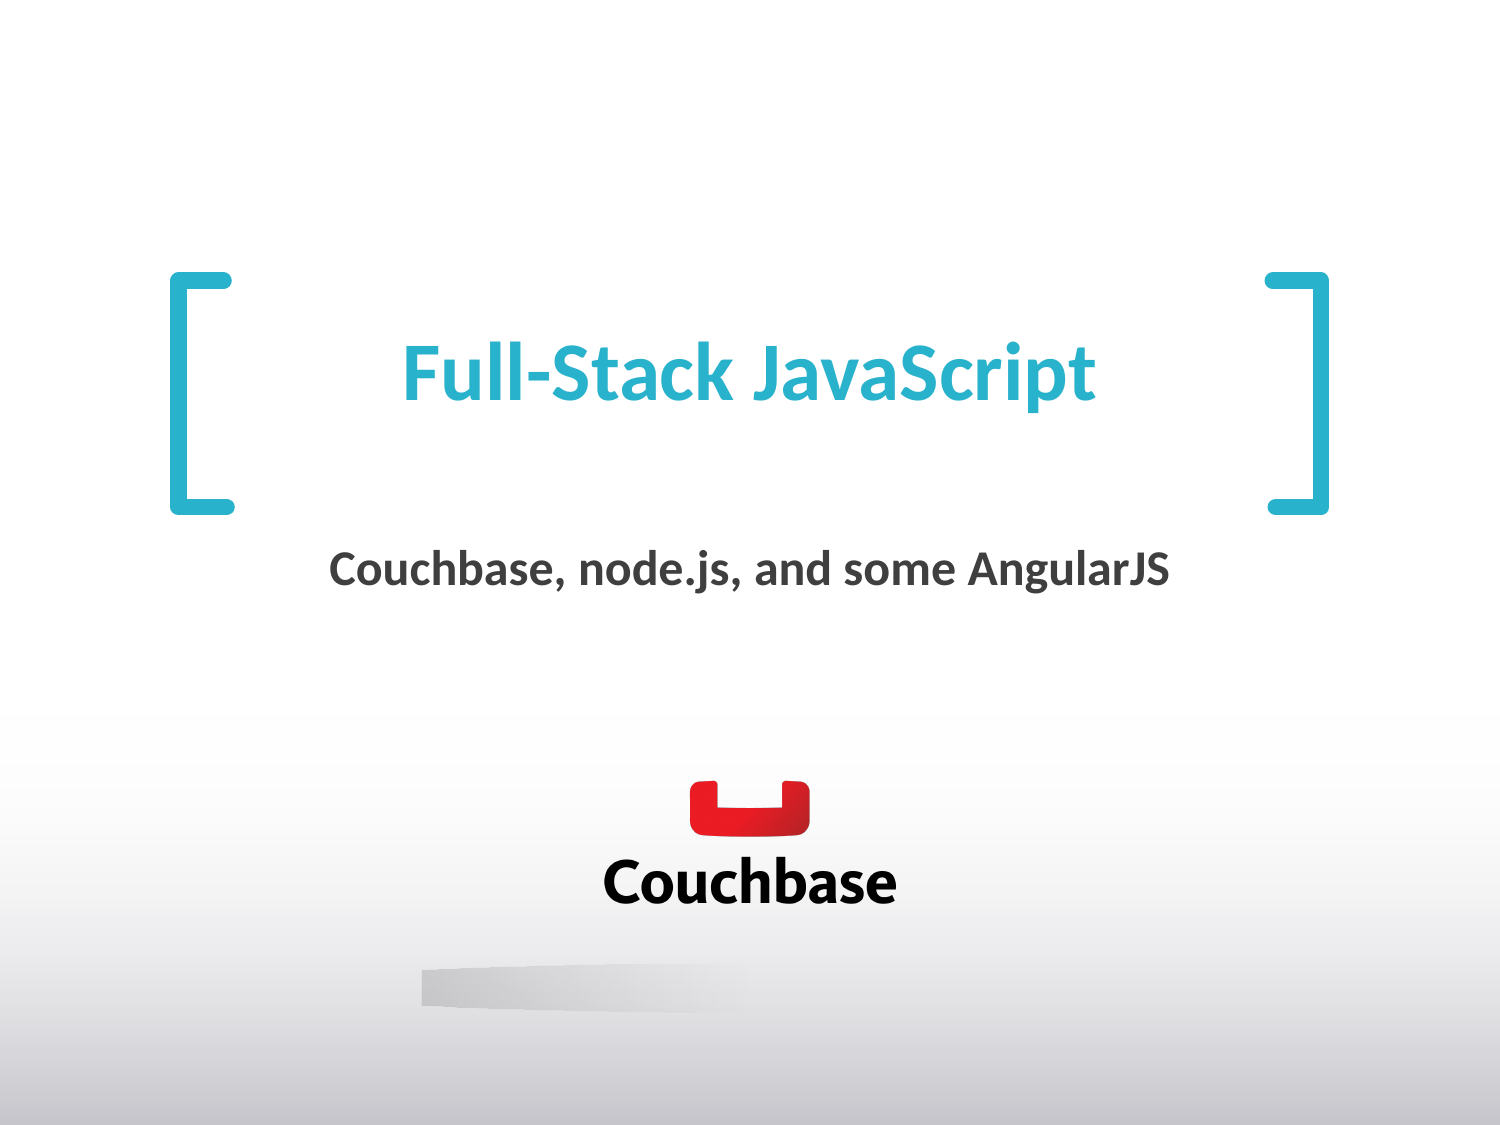

# Full-Stack JavaScript
Couchbase, node.js, and some AngularJS